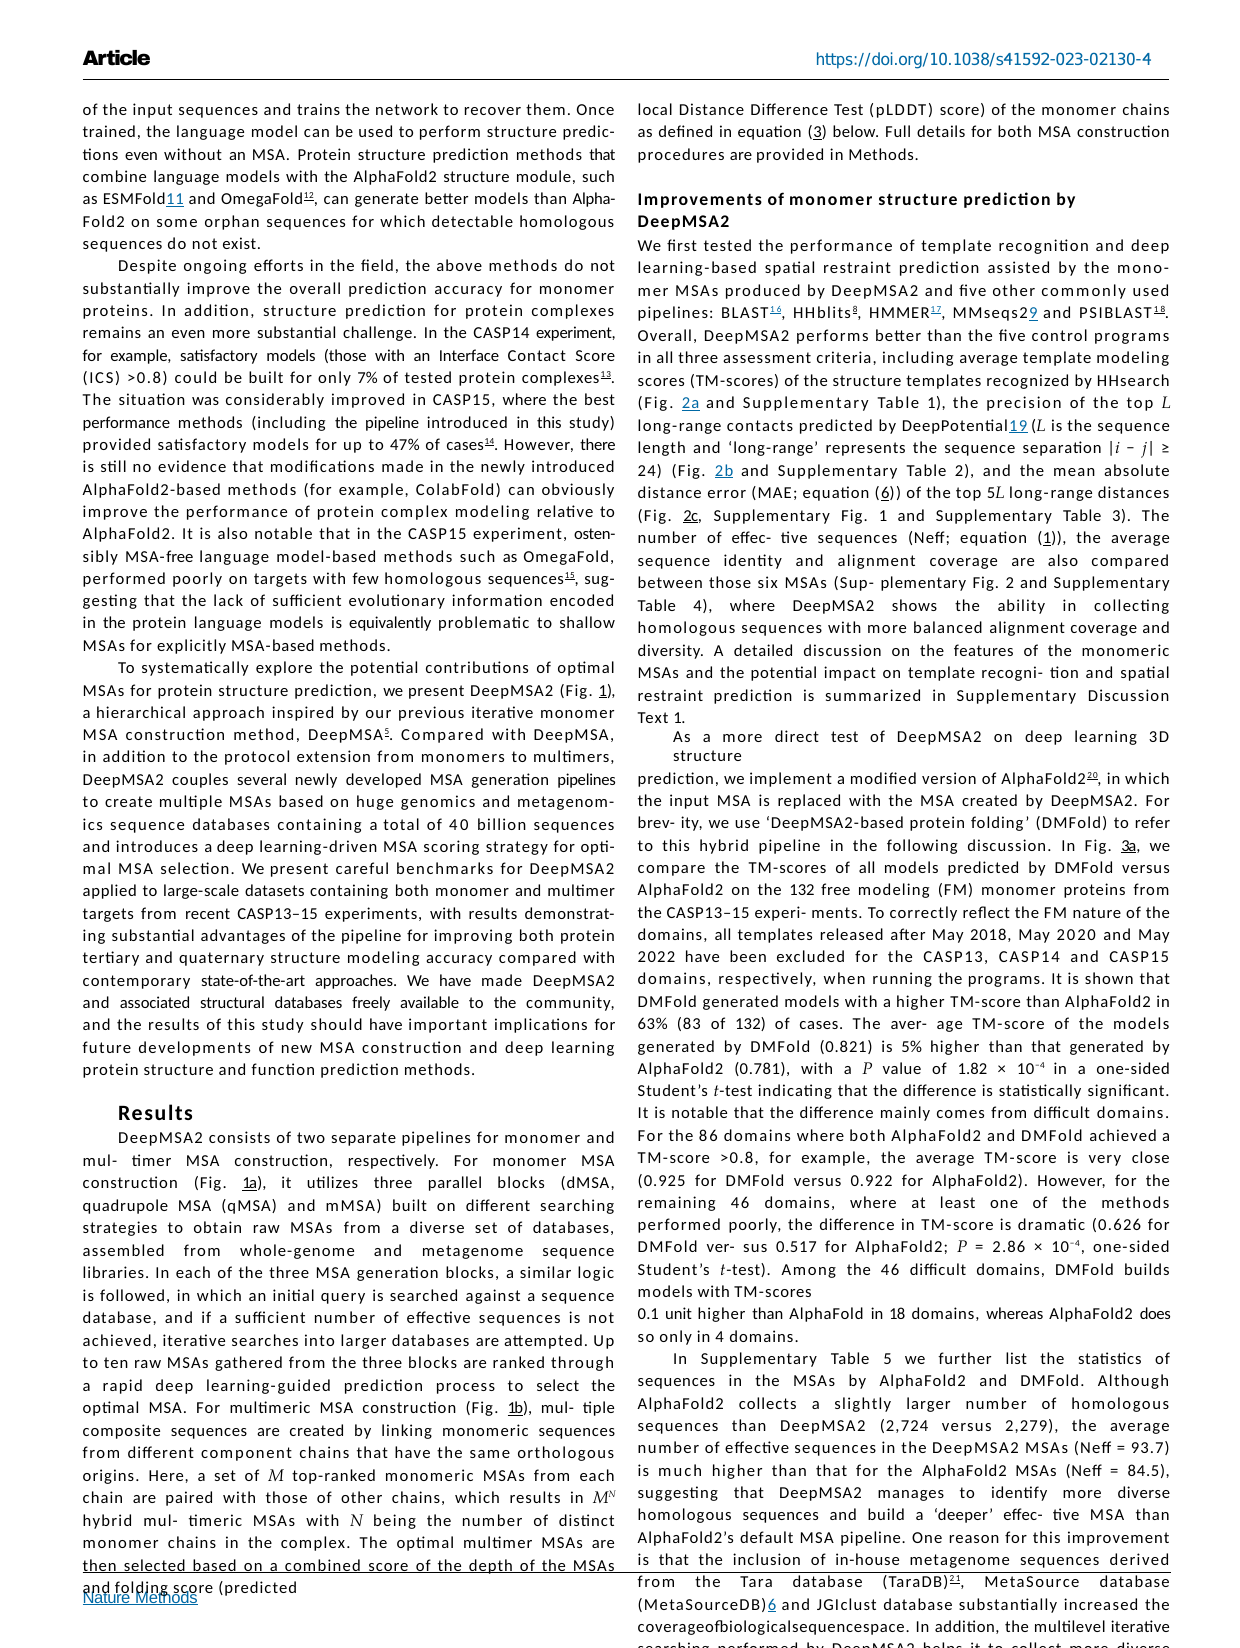

Article
https://doi.org/10.1038/s41592-023-02130-4
local Distance Difference Test (pLDDT) score) of the monomer chains as defined in equation (3) below. Full details for both MSA construction procedures are provided in Methods.
of the input sequences and trains the network to recover them. Once trained, the language model can be used to perform structure predic- tions even without an MSA. Protein structure prediction methods that combine language models with the AlphaFold2 structure module, such as ESMFold11 and OmegaFold12, can generate better models than Alpha- Fold2 on some orphan sequences for which detectable homologous sequences do not exist.
Despite ongoing efforts in the field, the above methods do not substantially improve the overall prediction accuracy for monomer proteins. In addition, structure prediction for protein complexes remains an even more substantial challenge. In the CASP14 experiment, for example, satisfactory models (those with an Interface Contact Score (ICS) >0.8) could be built for only 7% of tested protein complexes13. The situation was considerably improved in CASP15, where the best performance methods (including the pipeline introduced in this study) provided satisfactory models for up to 47% of cases14. However, there is still no evidence that modifications made in the newly introduced AlphaFold2-based methods (for example, ColabFold) can obviously improve the performance of protein complex modeling relative to AlphaFold2. It is also notable that in the CASP15 experiment, osten- sibly MSA-free language model-based methods such as OmegaFold, performed poorly on targets with few homologous sequences15, sug- gesting that the lack of sufficient evolutionary information encoded in the protein language models is equivalently problematic to shallow MSAs for explicitly MSA-based methods.
To systematically explore the potential contributions of optimal MSAs for protein structure prediction, we present DeepMSA2 (Fig. 1), a hierarchical approach inspired by our previous iterative monomer MSA construction method, DeepMSA5. Compared with DeepMSA, in addition to the protocol extension from monomers to multimers, DeepMSA2 couples several newly developed MSA generation pipelines to create multiple MSAs based on huge genomics and metagenom- ics sequence databases containing a total of 40 billion sequences and introduces a deep learning-driven MSA scoring strategy for opti- mal MSA selection. We present careful benchmarks for DeepMSA2 applied to large-scale datasets containing both monomer and multimer targets from recent CASP13–15 experiments, with results demonstrat- ing substantial advantages of the pipeline for improving both protein tertiary and quaternary structure modeling accuracy compared with contemporary state-of-the-art approaches. We have made DeepMSA2 and associated structural databases freely available to the community, and the results of this study should have important implications for future developments of new MSA construction and deep learning protein structure and function prediction methods.
Results
DeepMSA2 consists of two separate pipelines for monomer and mul- timer MSA construction, respectively. For monomer MSA construction (Fig. 1a), it utilizes three parallel blocks (dMSA, quadrupole MSA (qMSA) and mMSA) built on different searching strategies to obtain raw MSAs from a diverse set of databases, assembled from whole-genome and metagenome sequence libraries. In each of the three MSA generation blocks, a similar logic is followed, in which an initial query is searched against a sequence database, and if a sufficient number of effective sequences is not achieved, iterative searches into larger databases are attempted. Up to ten raw MSAs gathered from the three blocks are ranked through a rapid deep learning-guided prediction process to select the optimal MSA. For multimeric MSA construction (Fig. 1b), mul- tiple composite sequences are created by linking monomeric sequences from different component chains that have the same orthologous origins. Here, a set of M top-ranked monomeric MSAs from each chain are paired with those of other chains, which results in MN hybrid mul- timeric MSAs with N being the number of distinct monomer chains in the complex. The optimal multimer MSAs are then selected based on a combined score of the depth of the MSAs and folding score (predicted
Improvements of monomer structure prediction by DeepMSA2
We first tested the performance of template recognition and deep learning-based spatial restraint prediction assisted by the mono- mer MSAs produced by DeepMSA2 and five other commonly used pipelines: BLAST16, HHblits8, HMMER17, MMseqs29 and PSIBLAST18. Overall, DeepMSA2 performs better than the five control programs in all three assessment criteria, including average template modeling scores (TM-scores) of the structure templates recognized by HHsearch (Fig. 2a and Supplementary Table 1), the precision of the top L long-range contacts predicted by DeepPotential19 (L is the sequence length and ‘long-range’ represents the sequence separation |i − j| ≥ 24) (Fig. 2b and Supplementary Table 2), and the mean absolute distance error (MAE; equation (6)) of the top 5L long-range distances (Fig. 2c, Supplementary Fig. 1 and Supplementary Table 3). The number of effec- tive sequences (Neff; equation (1)), the average sequence identity and alignment coverage are also compared between those six MSAs (Sup- plementary Fig. 2 and Supplementary Table 4), where DeepMSA2 shows the ability in collecting homologous sequences with more balanced alignment coverage and diversity. A detailed discussion on the features of the monomeric MSAs and the potential impact on template recogni- tion and spatial restraint prediction is summarized in Supplementary Discussion Text 1.
As a more direct test of DeepMSA2 on deep learning 3D structure
prediction, we implement a modified version of AlphaFold220, in which the input MSA is replaced with the MSA created by DeepMSA2. For brev- ity, we use ‘DeepMSA2-based protein folding’ (DMFold) to refer to this hybrid pipeline in the following discussion. In Fig. 3a, we compare the TM-scores of all models predicted by DMFold versus AlphaFold2 on the 132 free modeling (FM) monomer proteins from the CASP13–15 experi- ments. To correctly reflect the FM nature of the domains, all templates released after May 2018, May 2020 and May 2022 have been excluded for the CASP13, CASP14 and CASP15 domains, respectively, when running the programs. It is shown that DMFold generated models with a higher TM-score than AlphaFold2 in 63% (83 of 132) of cases. The aver- age TM-score of the models generated by DMFold (0.821) is 5% higher than that generated by AlphaFold2 (0.781), with a P value of 1.82 × 10−4 in a one-sided Student’s t-test indicating that the difference is statistically significant. It is notable that the difference mainly comes from difficult domains. For the 86 domains where both AlphaFold2 and DMFold achieved a TM-score >0.8, for example, the average TM-score is very close (0.925 for DMFold versus 0.922 for AlphaFold2). However, for the remaining 46 domains, where at least one of the methods performed poorly, the difference in TM-score is dramatic (0.626 for DMFold ver- sus 0.517 for AlphaFold2; P = 2.86 × 10−4, one-sided Student’s t-test). Among the 46 difficult domains, DMFold builds models with TM-scores
0.1 unit higher than AlphaFold in 18 domains, whereas AlphaFold2 does so only in 4 domains.
In Supplementary Table 5 we further list the statistics of sequences in the MSAs by AlphaFold2 and DMFold. Although AlphaFold2 collects a slightly larger number of homologous sequences than DeepMSA2 (2,724 versus 2,279), the average number of effective sequences in the DeepMSA2 MSAs (Neff = 93.7) is much higher than that for the AlphaFold2 MSAs (Neff = 84.5), suggesting that DeepMSA2 manages to identify more diverse homologous sequences and build a ‘deeper’ effec- tive MSA than AlphaFold2’s default MSA pipeline. One reason for this improvement is that the inclusion of in-house metagenome sequences derived from the Tara database (TaraDB)21, MetaSource database (MetaSourceDB)6 and JGIclust database substantially increased the coverageofbiologicalsequencespace. In addition, the multilevel iterative searching performed by DeepMSA2 helps it to collect more diverse but
Nature Methods